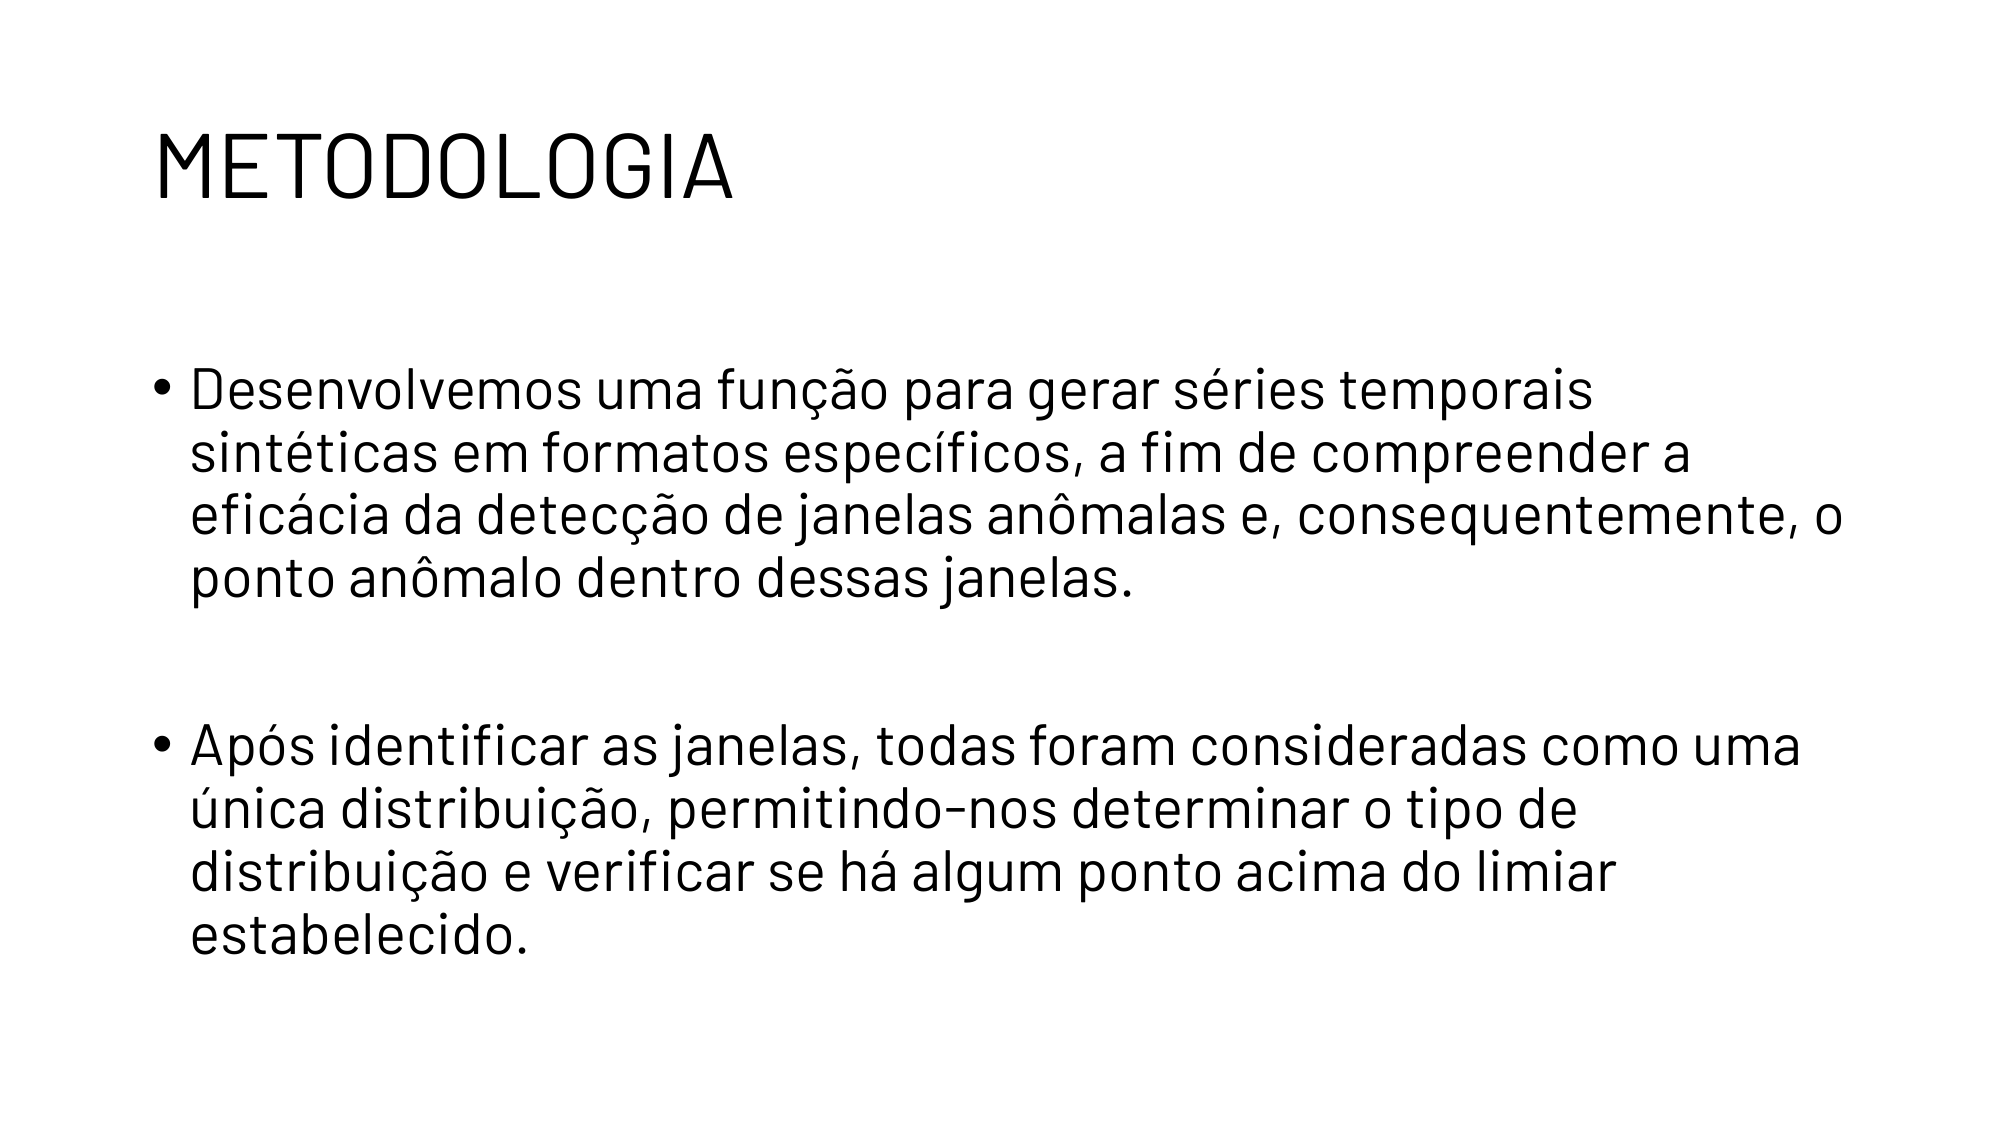

# METODOLOGIA
Desenvolvemos uma função para gerar séries temporais sintéticas em formatos específicos, a fim de compreender a eficácia da detecção de janelas anômalas e, consequentemente, o ponto anômalo dentro dessas janelas.

Após identificar as janelas, todas foram consideradas como uma única distribuição, permitindo-nos determinar o tipo de distribuição e verificar se há algum ponto acima do limiar estabelecido.